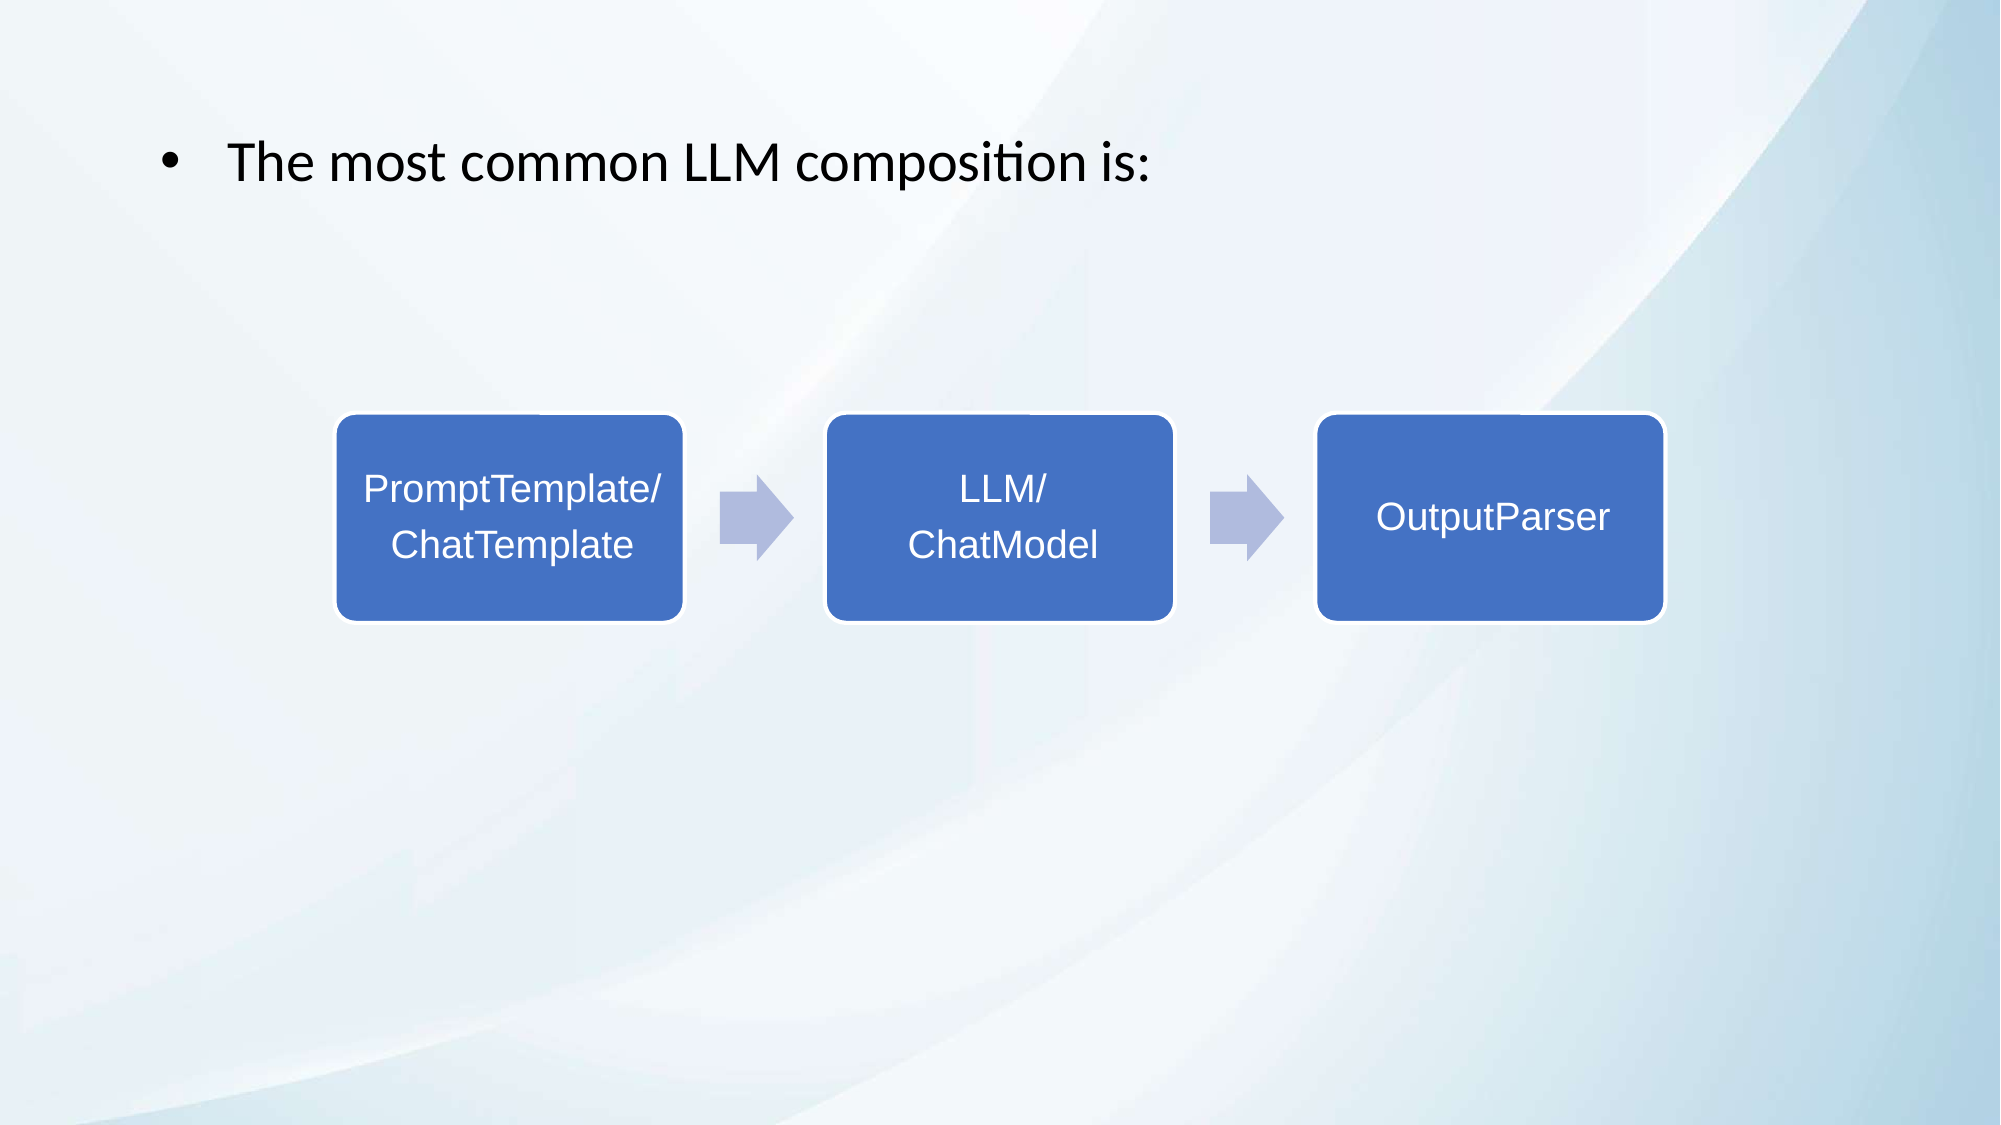

The most common LLM composition is:

PromptTemplate/
ChatTemplate

LLM/
ChatModel

OutputParser